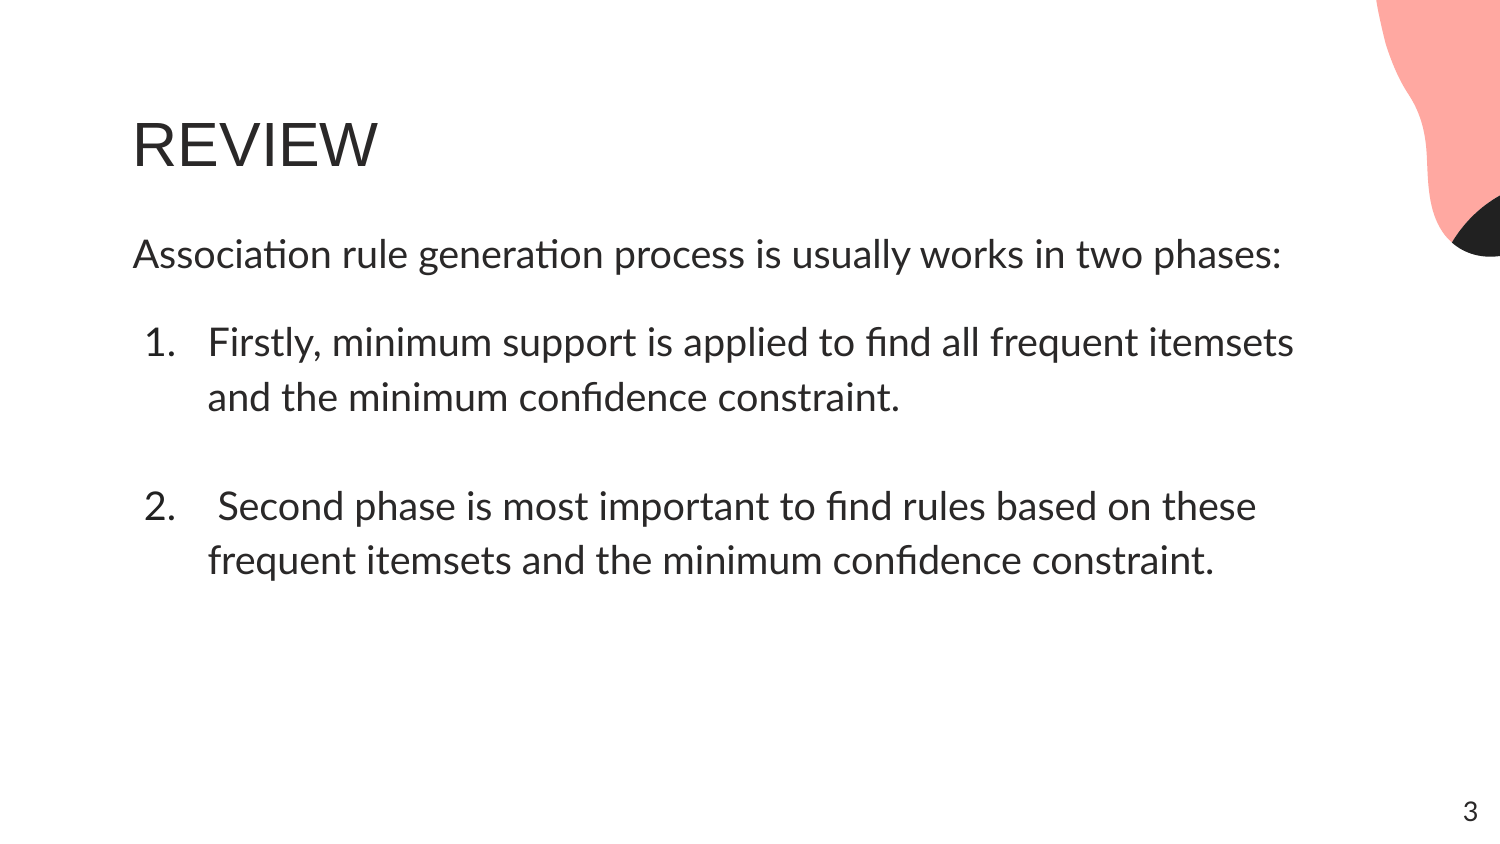

# REVIEW
Association rule generation process is usually works in two phases:
Firstly, minimum support is applied to find all frequent itemsets and the minimum confidence constraint.

 Second phase is most important to find rules based on these frequent itemsets and the minimum confidence constraint.
3